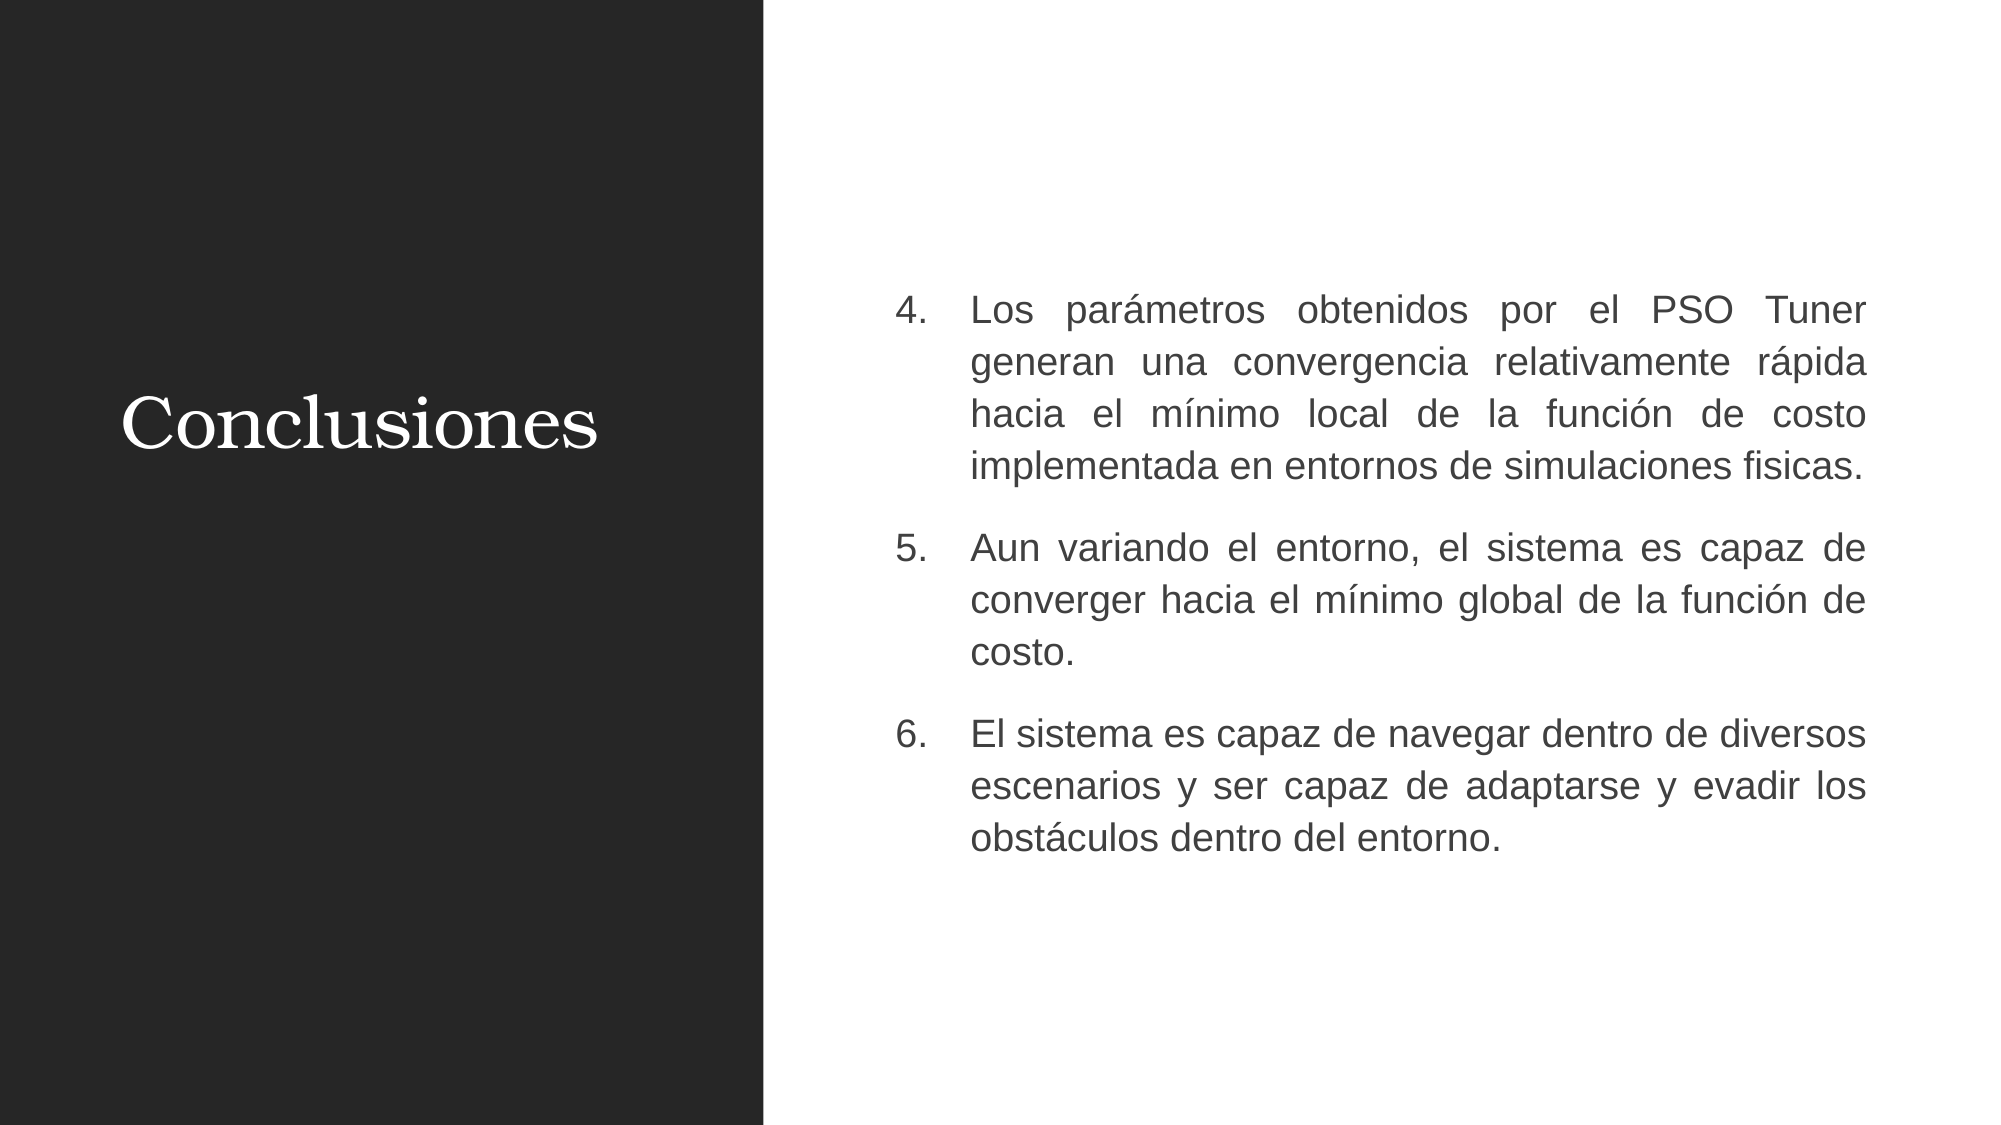

# Conclusiones
Los parámetros obtenidos por el PSO Tuner generan una convergencia relativamente rápida hacia el mínimo local de la función de costo implementada en entornos de simulaciones fisicas.
Aun variando el entorno, el sistema es capaz de converger hacia el mínimo global de la función de costo.
El sistema es capaz de navegar dentro de diversos escenarios y ser capaz de adaptarse y evadir los obstáculos dentro del entorno.